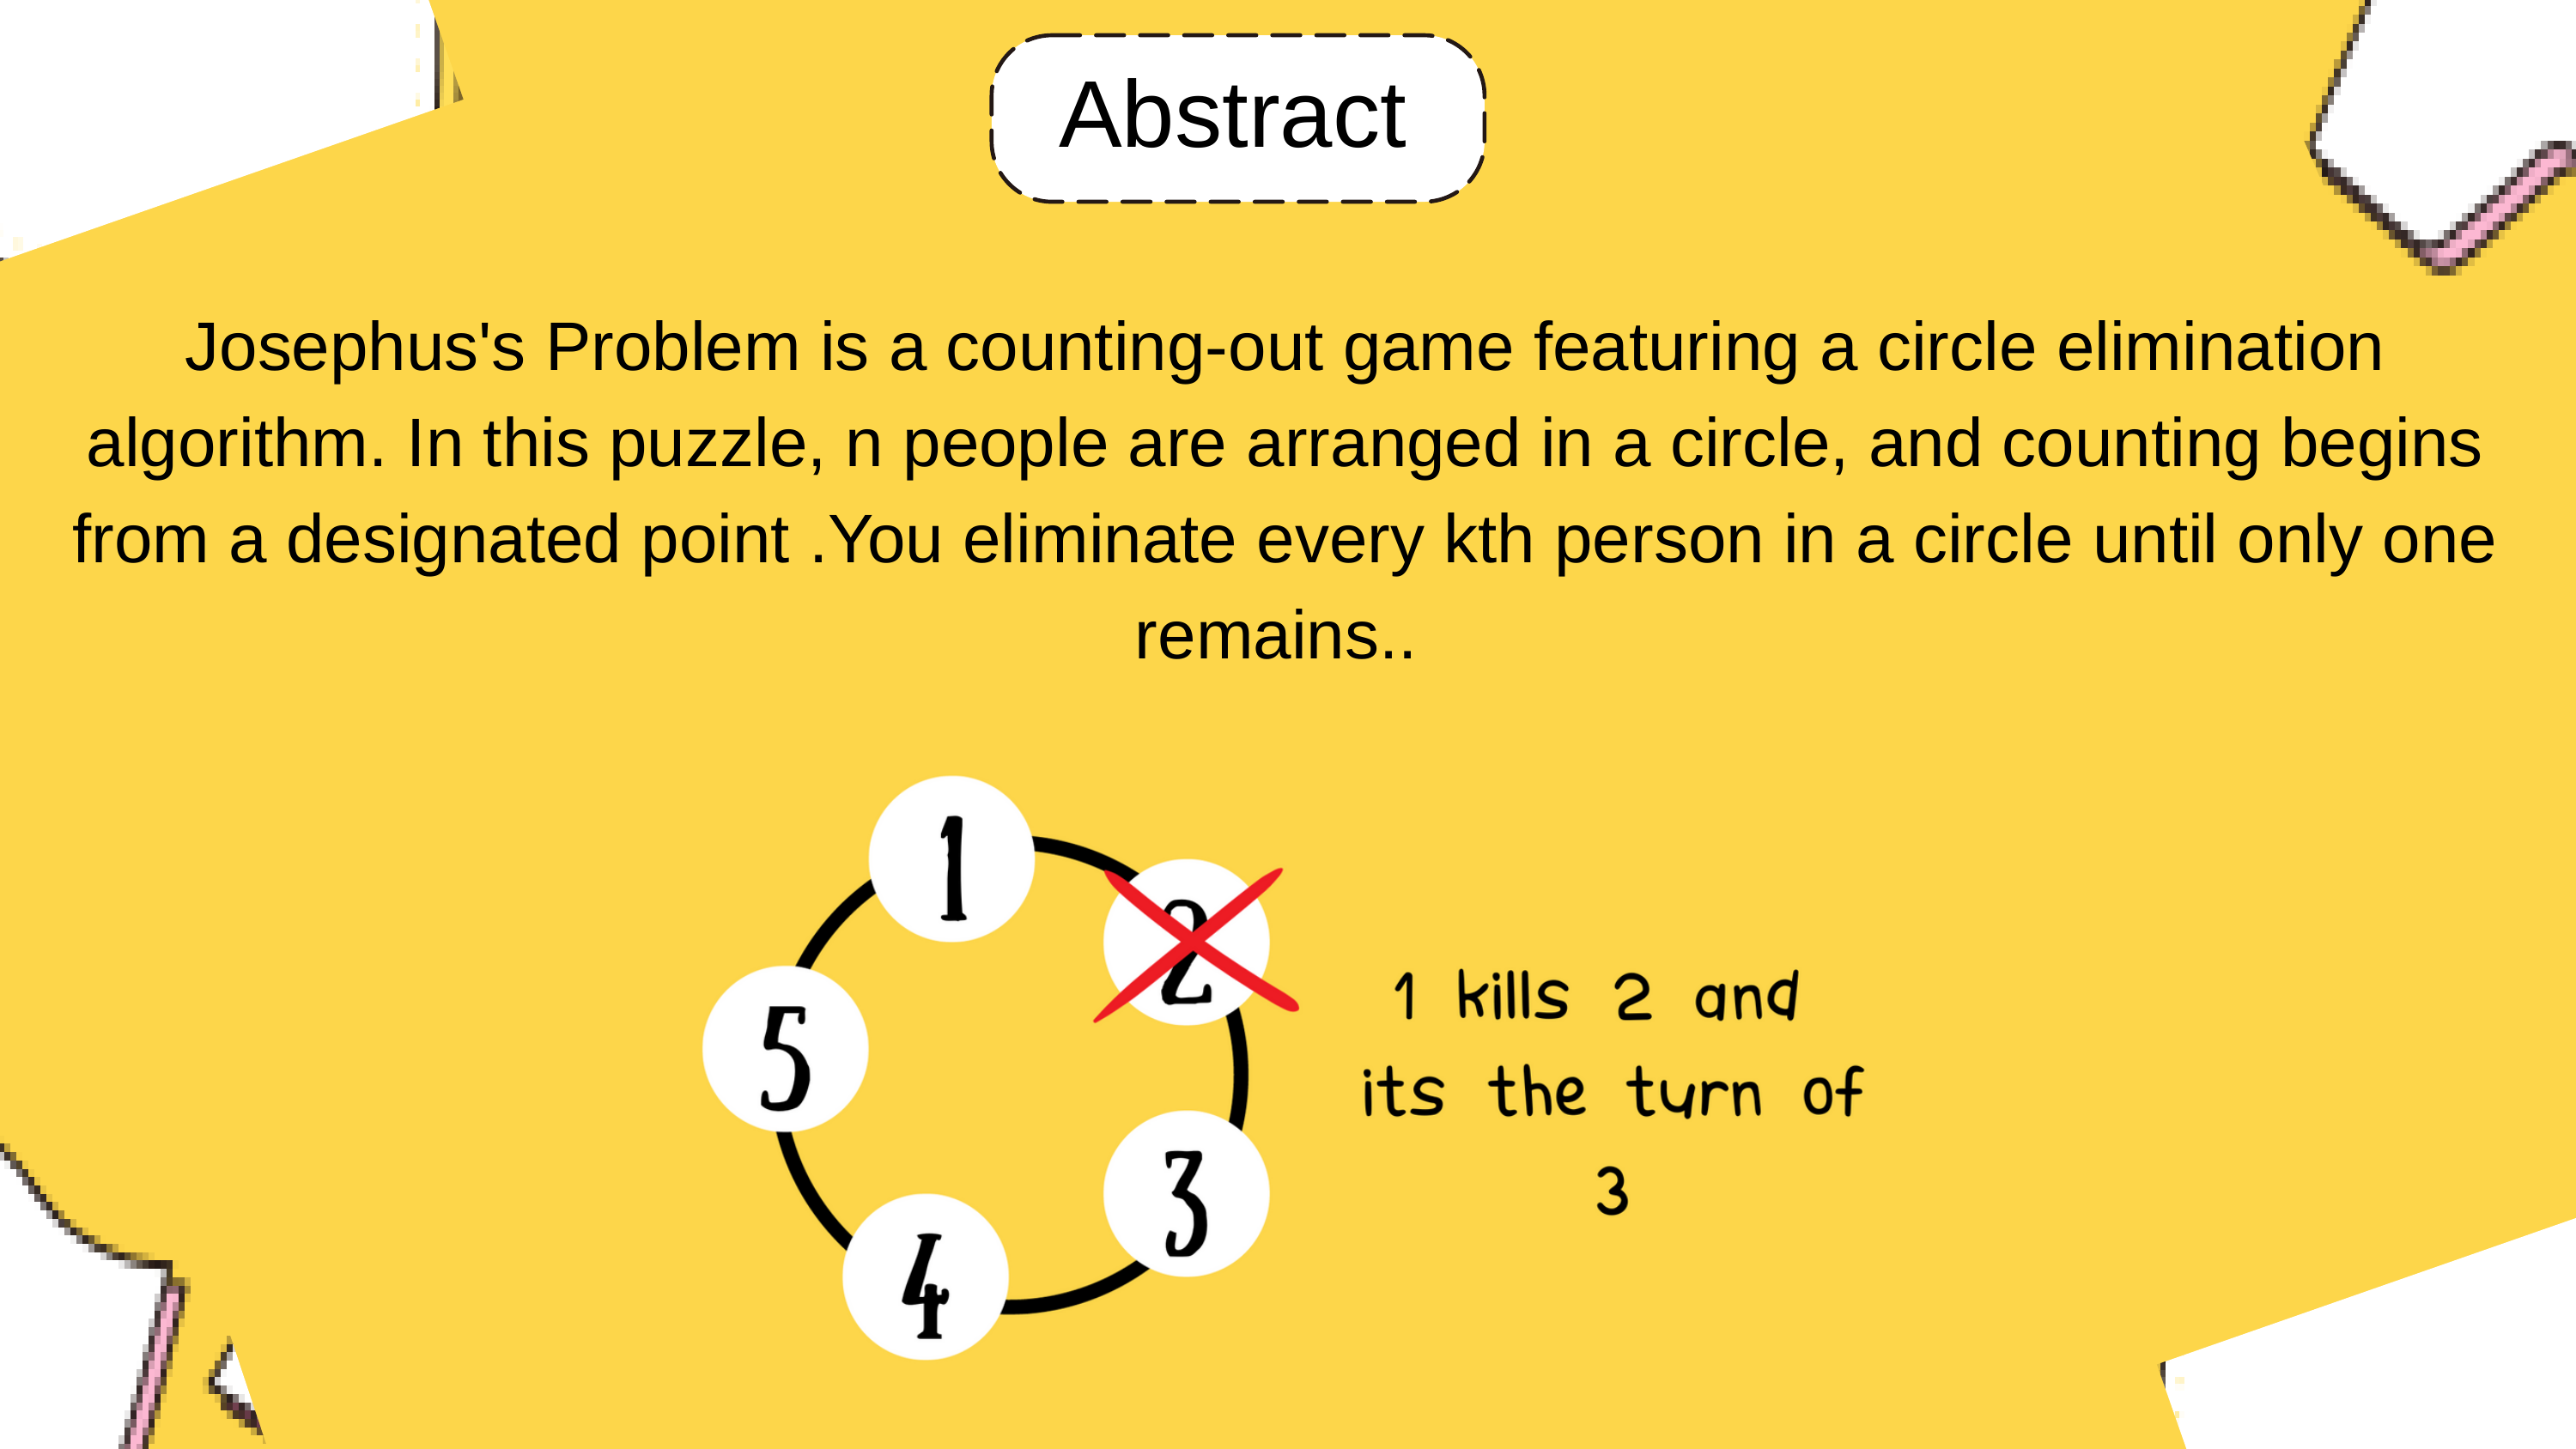

Abstract

Josephus's Problem is a counting-out game featuring a circle elimination algorithm. In this puzzle, n people are arranged in a circle, and counting begins from a designated point .You eliminate every kth person in a circle until only one remains..